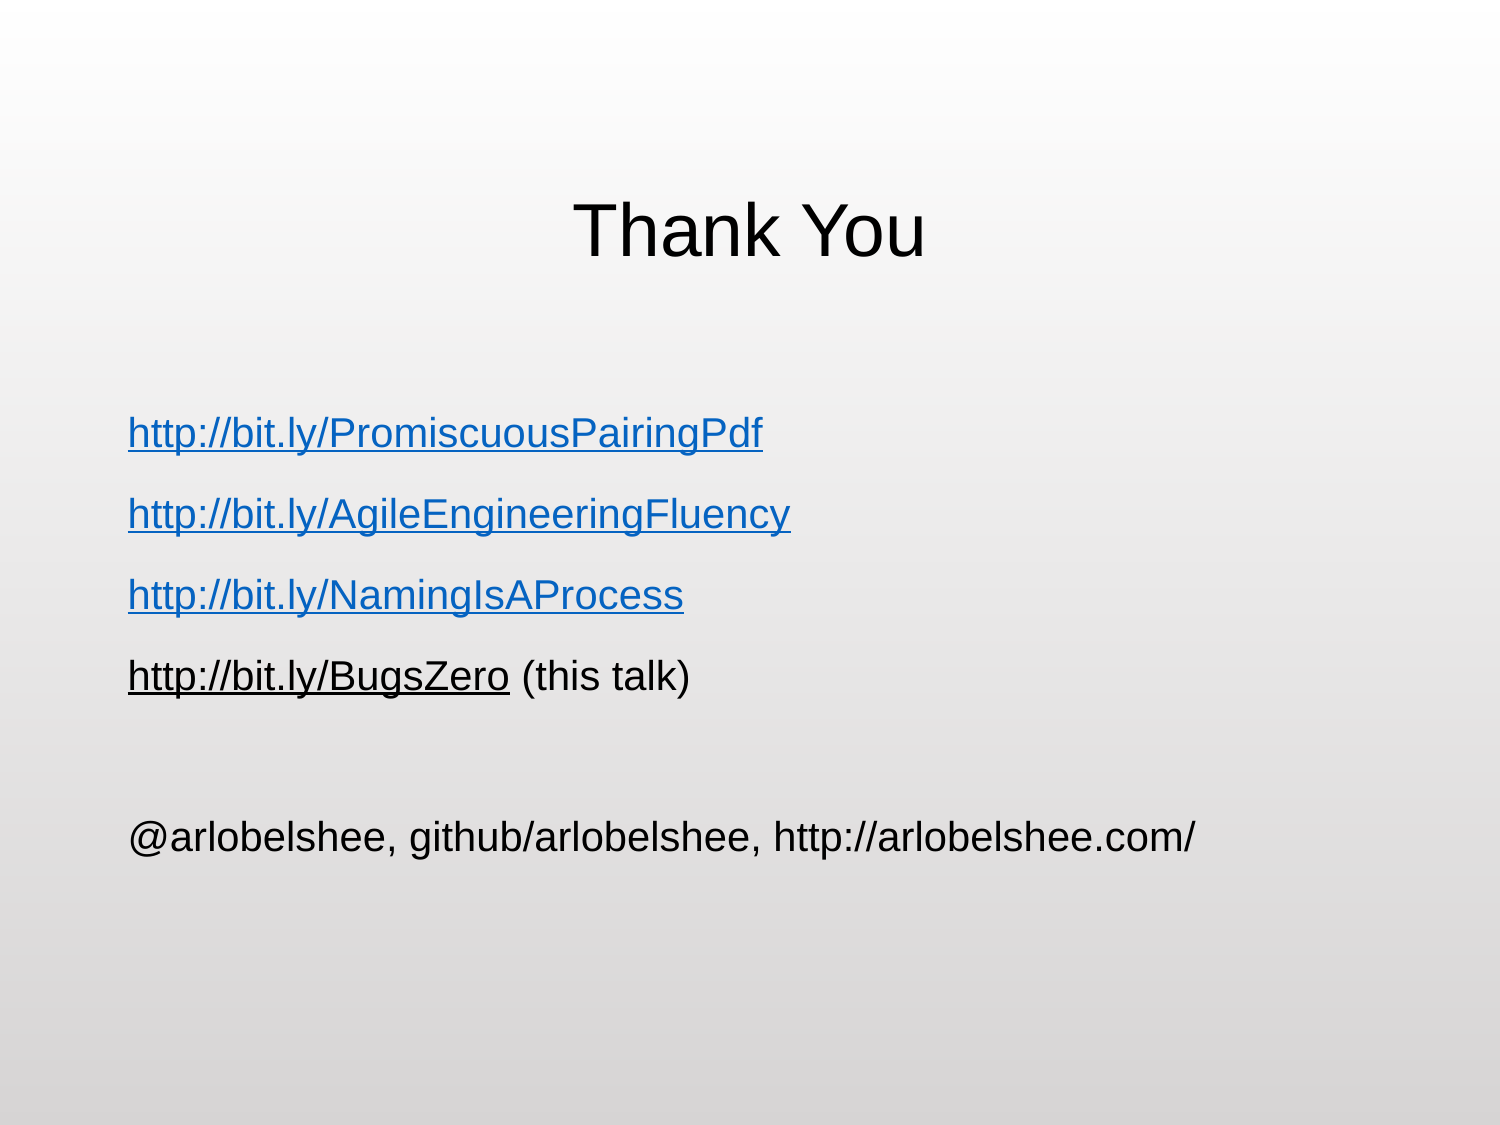

# Thank You
http://bit.ly/PromiscuousPairingPdf
http://bit.ly/AgileEngineeringFluency
http://bit.ly/NamingIsAProcess
http://bit.ly/BugsZero (this talk)

@arlobelshee, github/arlobelshee, http://arlobelshee.com/